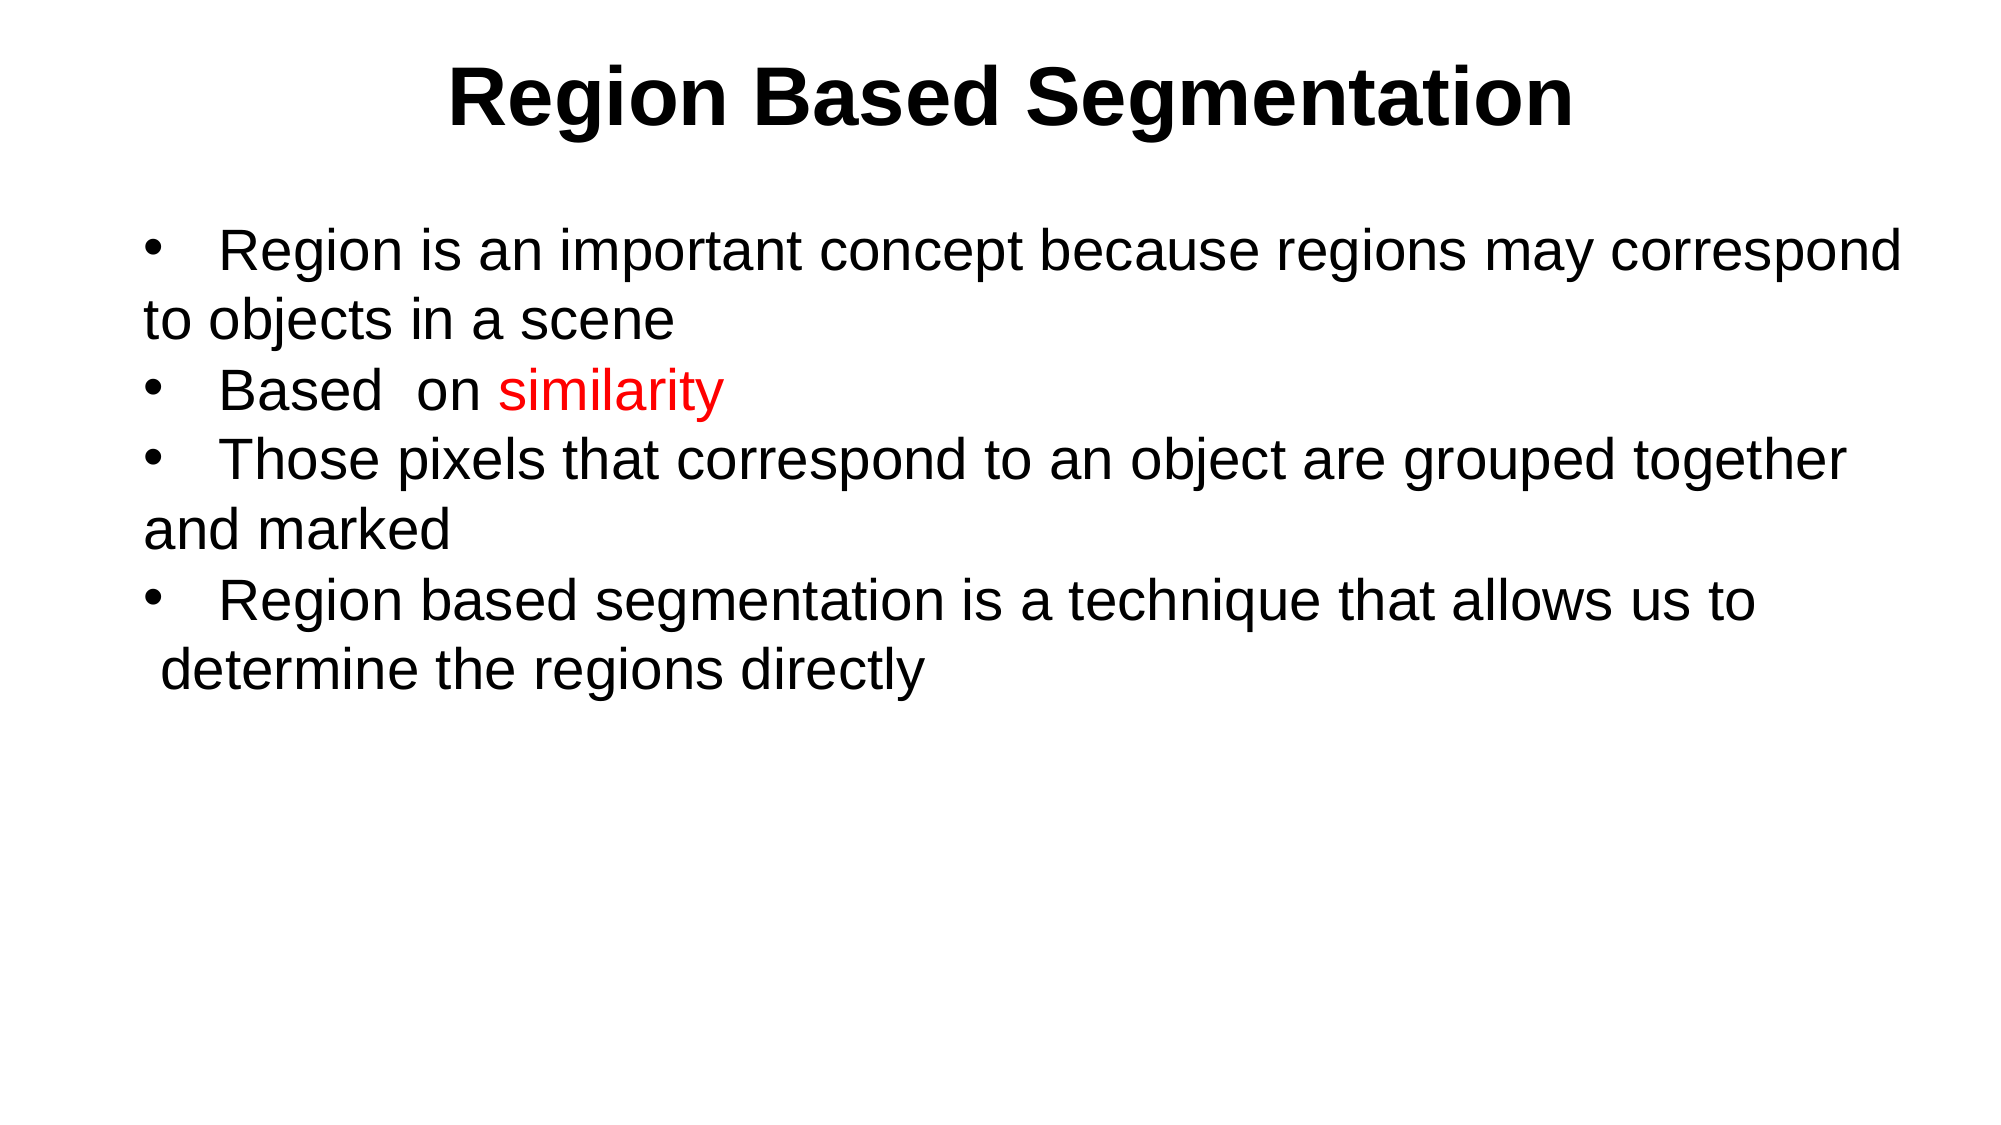

Region Based Segmentation
Region is an important concept because regions may correspond
to objects in a scene
Based  on similarity
Those pixels that correspond to an object are grouped together
and marked
Region based segmentation is a technique that allows us to
 determine the regions directly